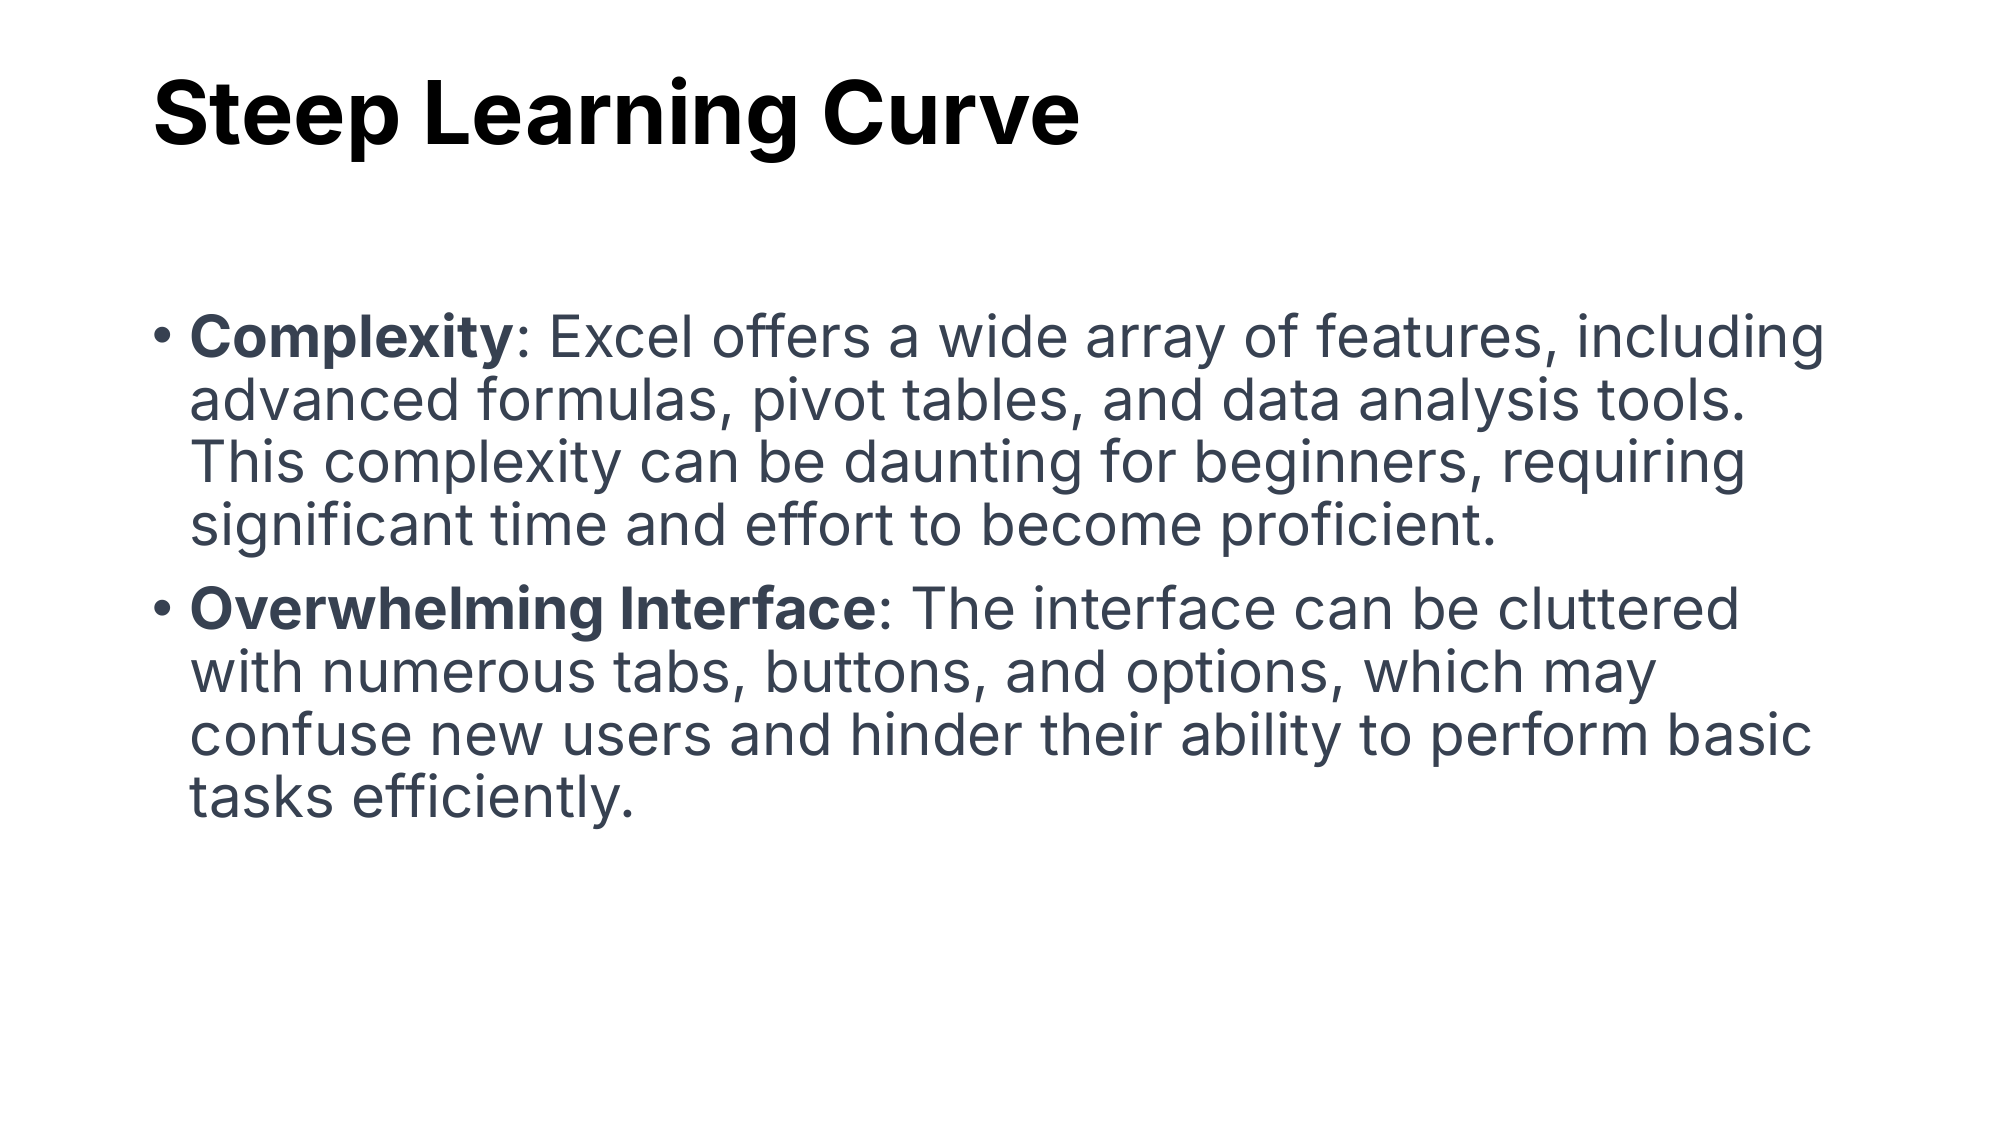

# Steep Learning Curve
Complexity: Excel offers a wide array of features, including advanced formulas, pivot tables, and data analysis tools. This complexity can be daunting for beginners, requiring significant time and effort to become proficient.
Overwhelming Interface: The interface can be cluttered with numerous tabs, buttons, and options, which may confuse new users and hinder their ability to perform basic tasks efficiently.